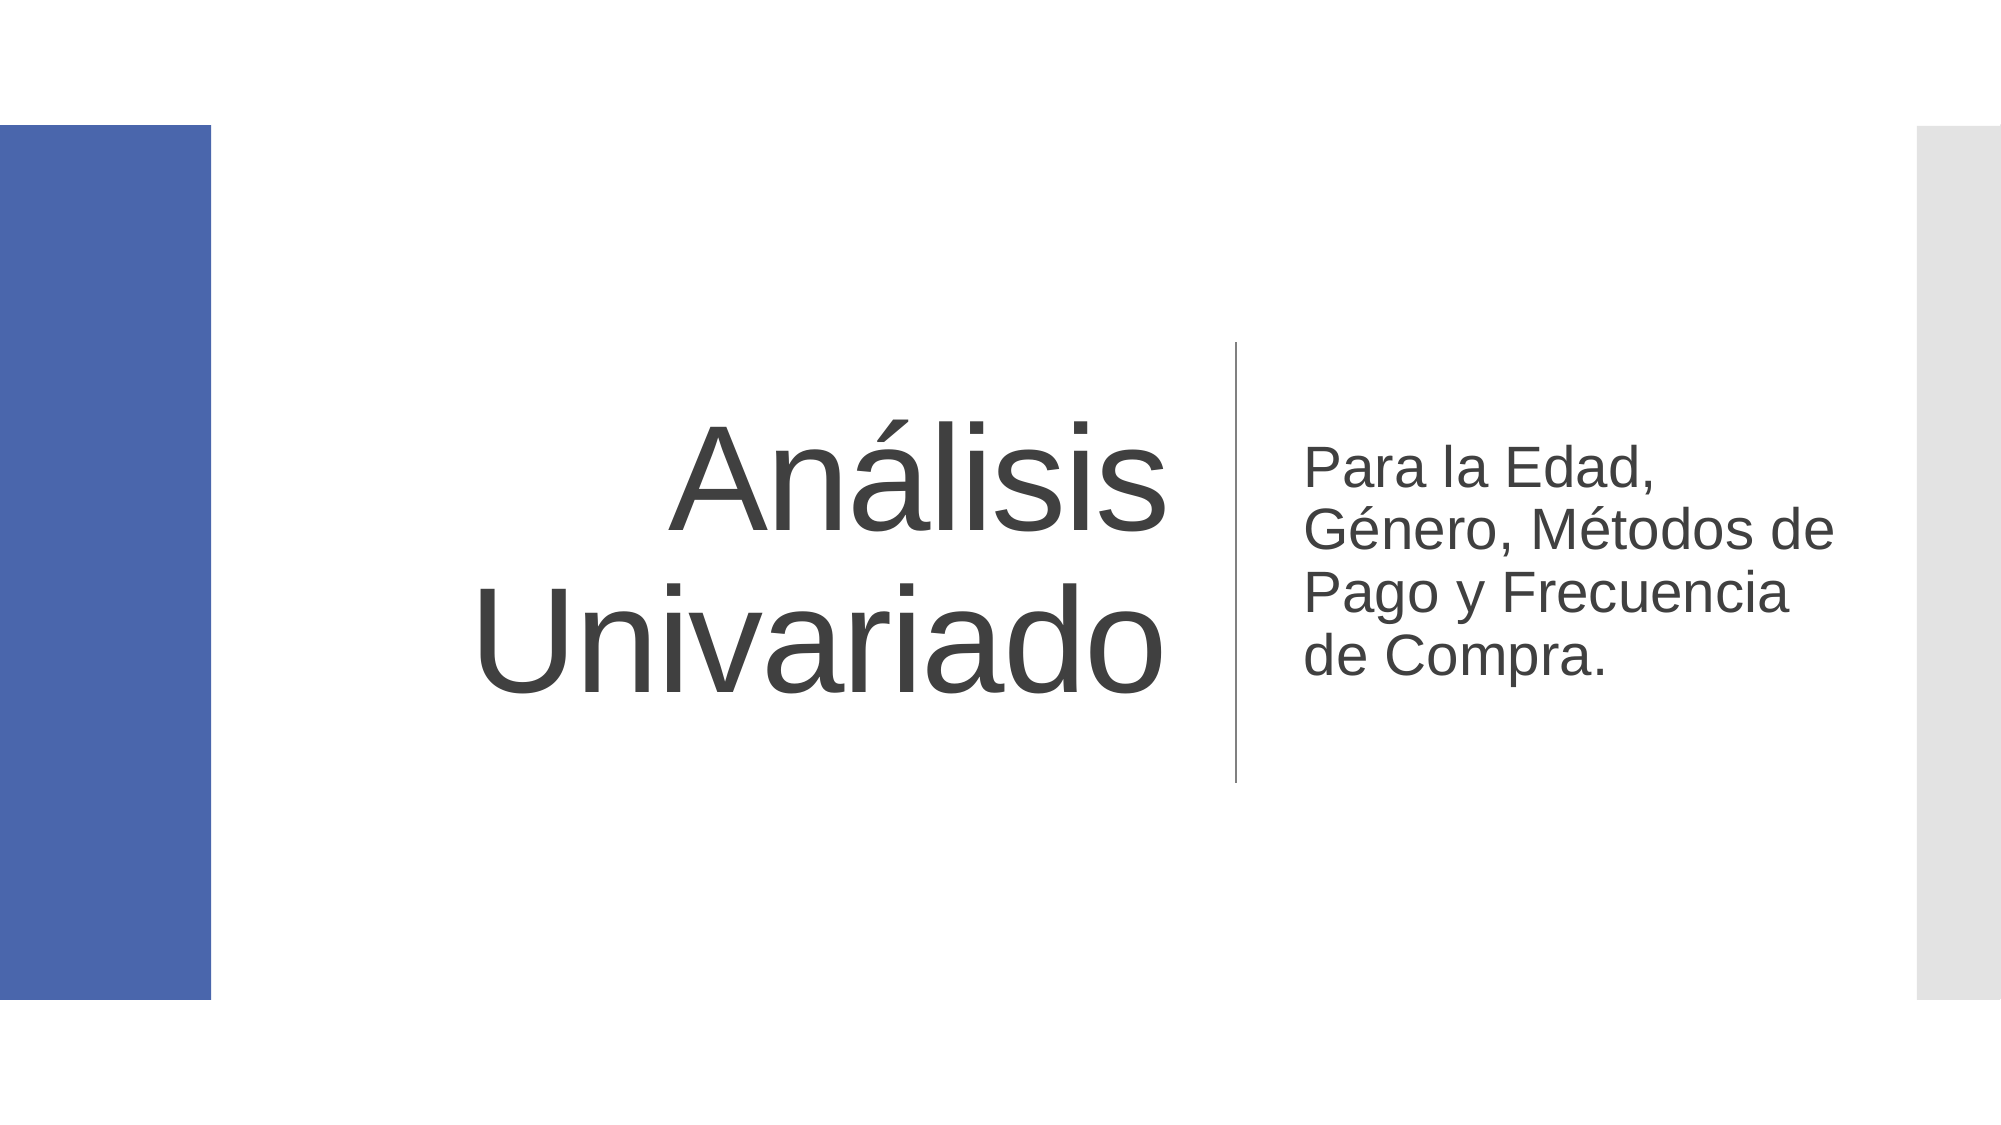

# Análisis Univariado
Para la Edad, Género, Métodos de Pago y Frecuencia de Compra.